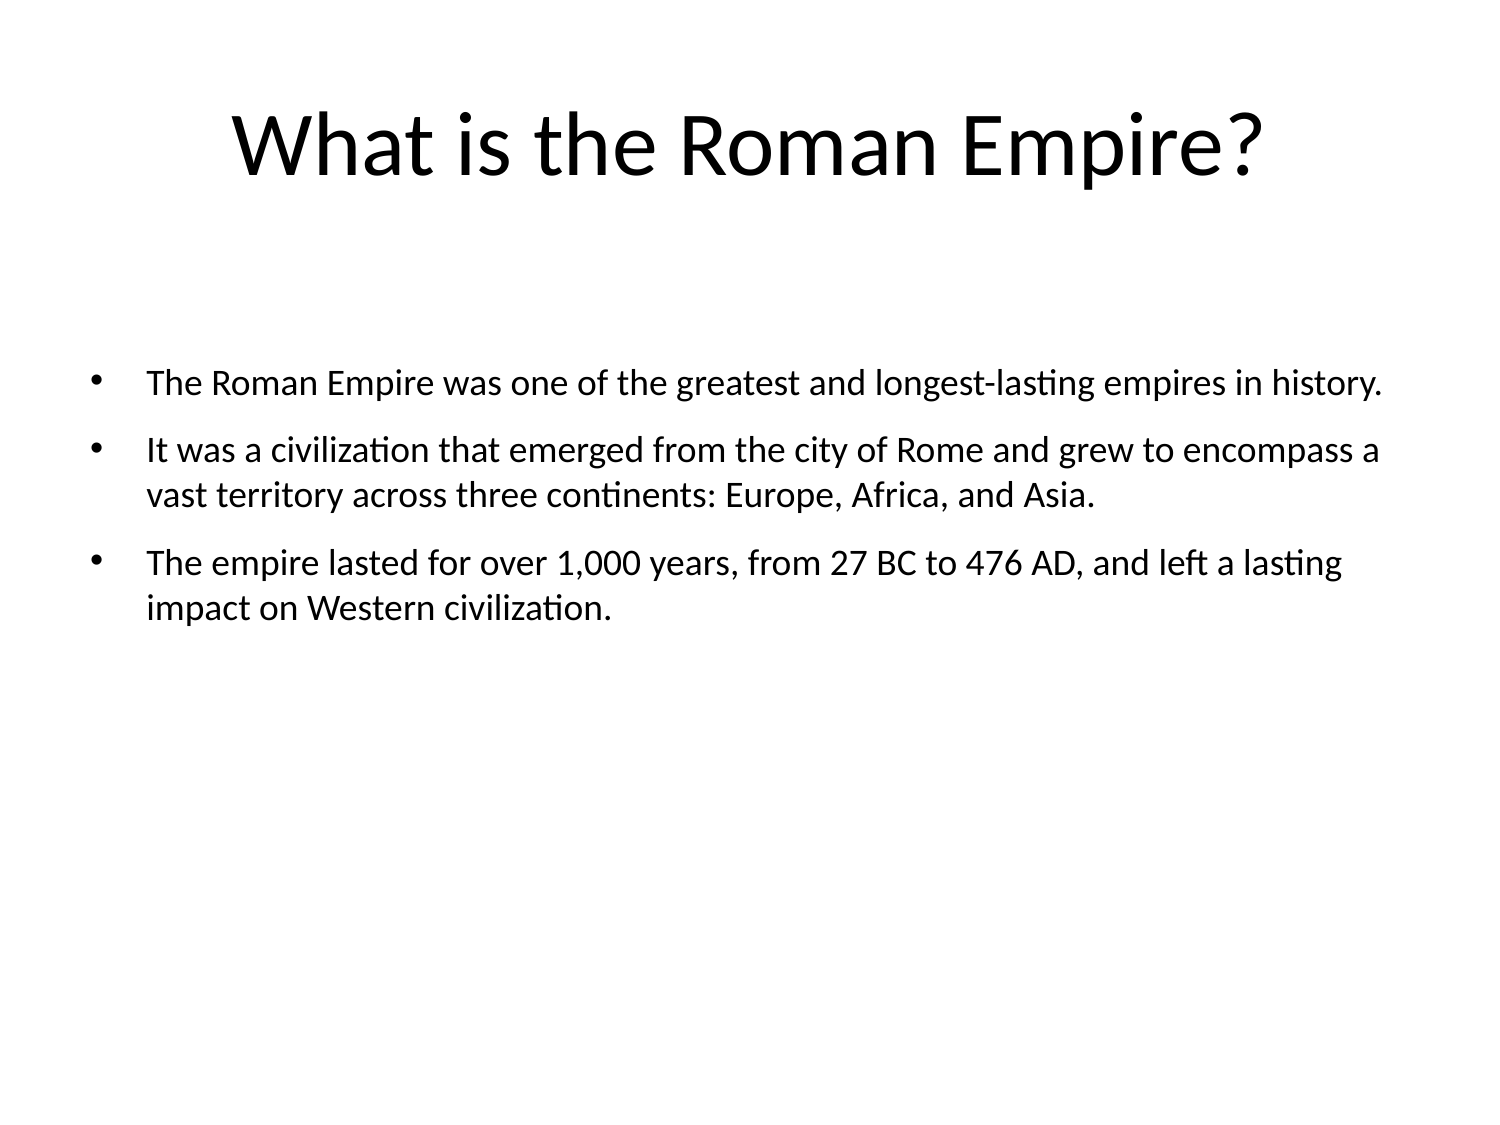

# What is the Roman Empire?

The Roman Empire was one of the greatest and longest-lasting empires in history.
It was a civilization that emerged from the city of Rome and grew to encompass a vast territory across three continents: Europe, Africa, and Asia.
The empire lasted for over 1,000 years, from 27 BC to 476 AD, and left a lasting impact on Western civilization.